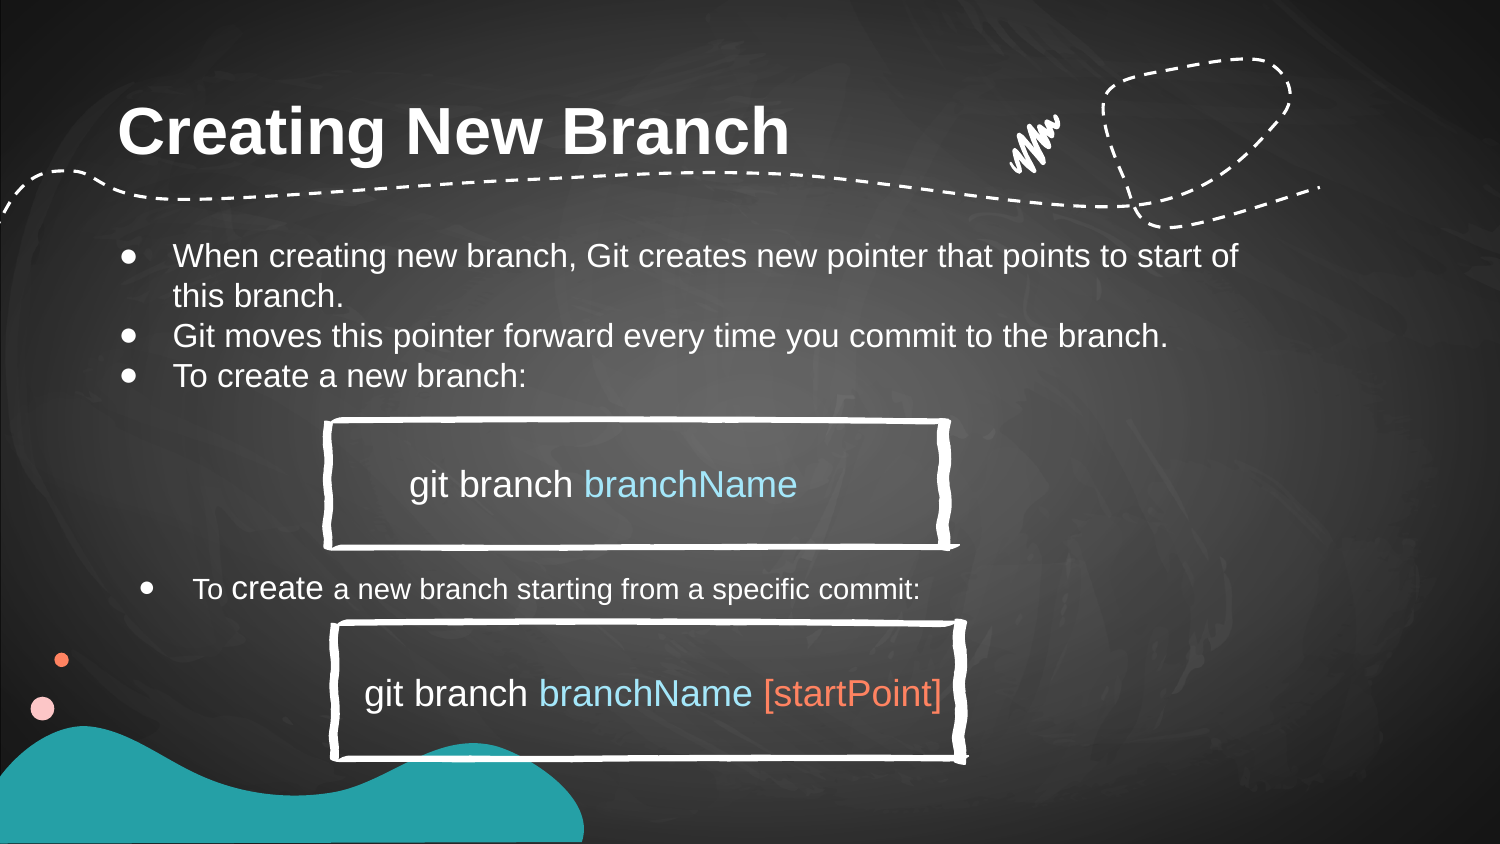

Creating New Branch
When creating new branch, Git creates new pointer that points to start of this branch.
Git moves this pointer forward every time you commit to the branch.
To create a new branch:

git branch branchName

To create a new branch starting from a specific commit:

git branch branchName [startPoint]